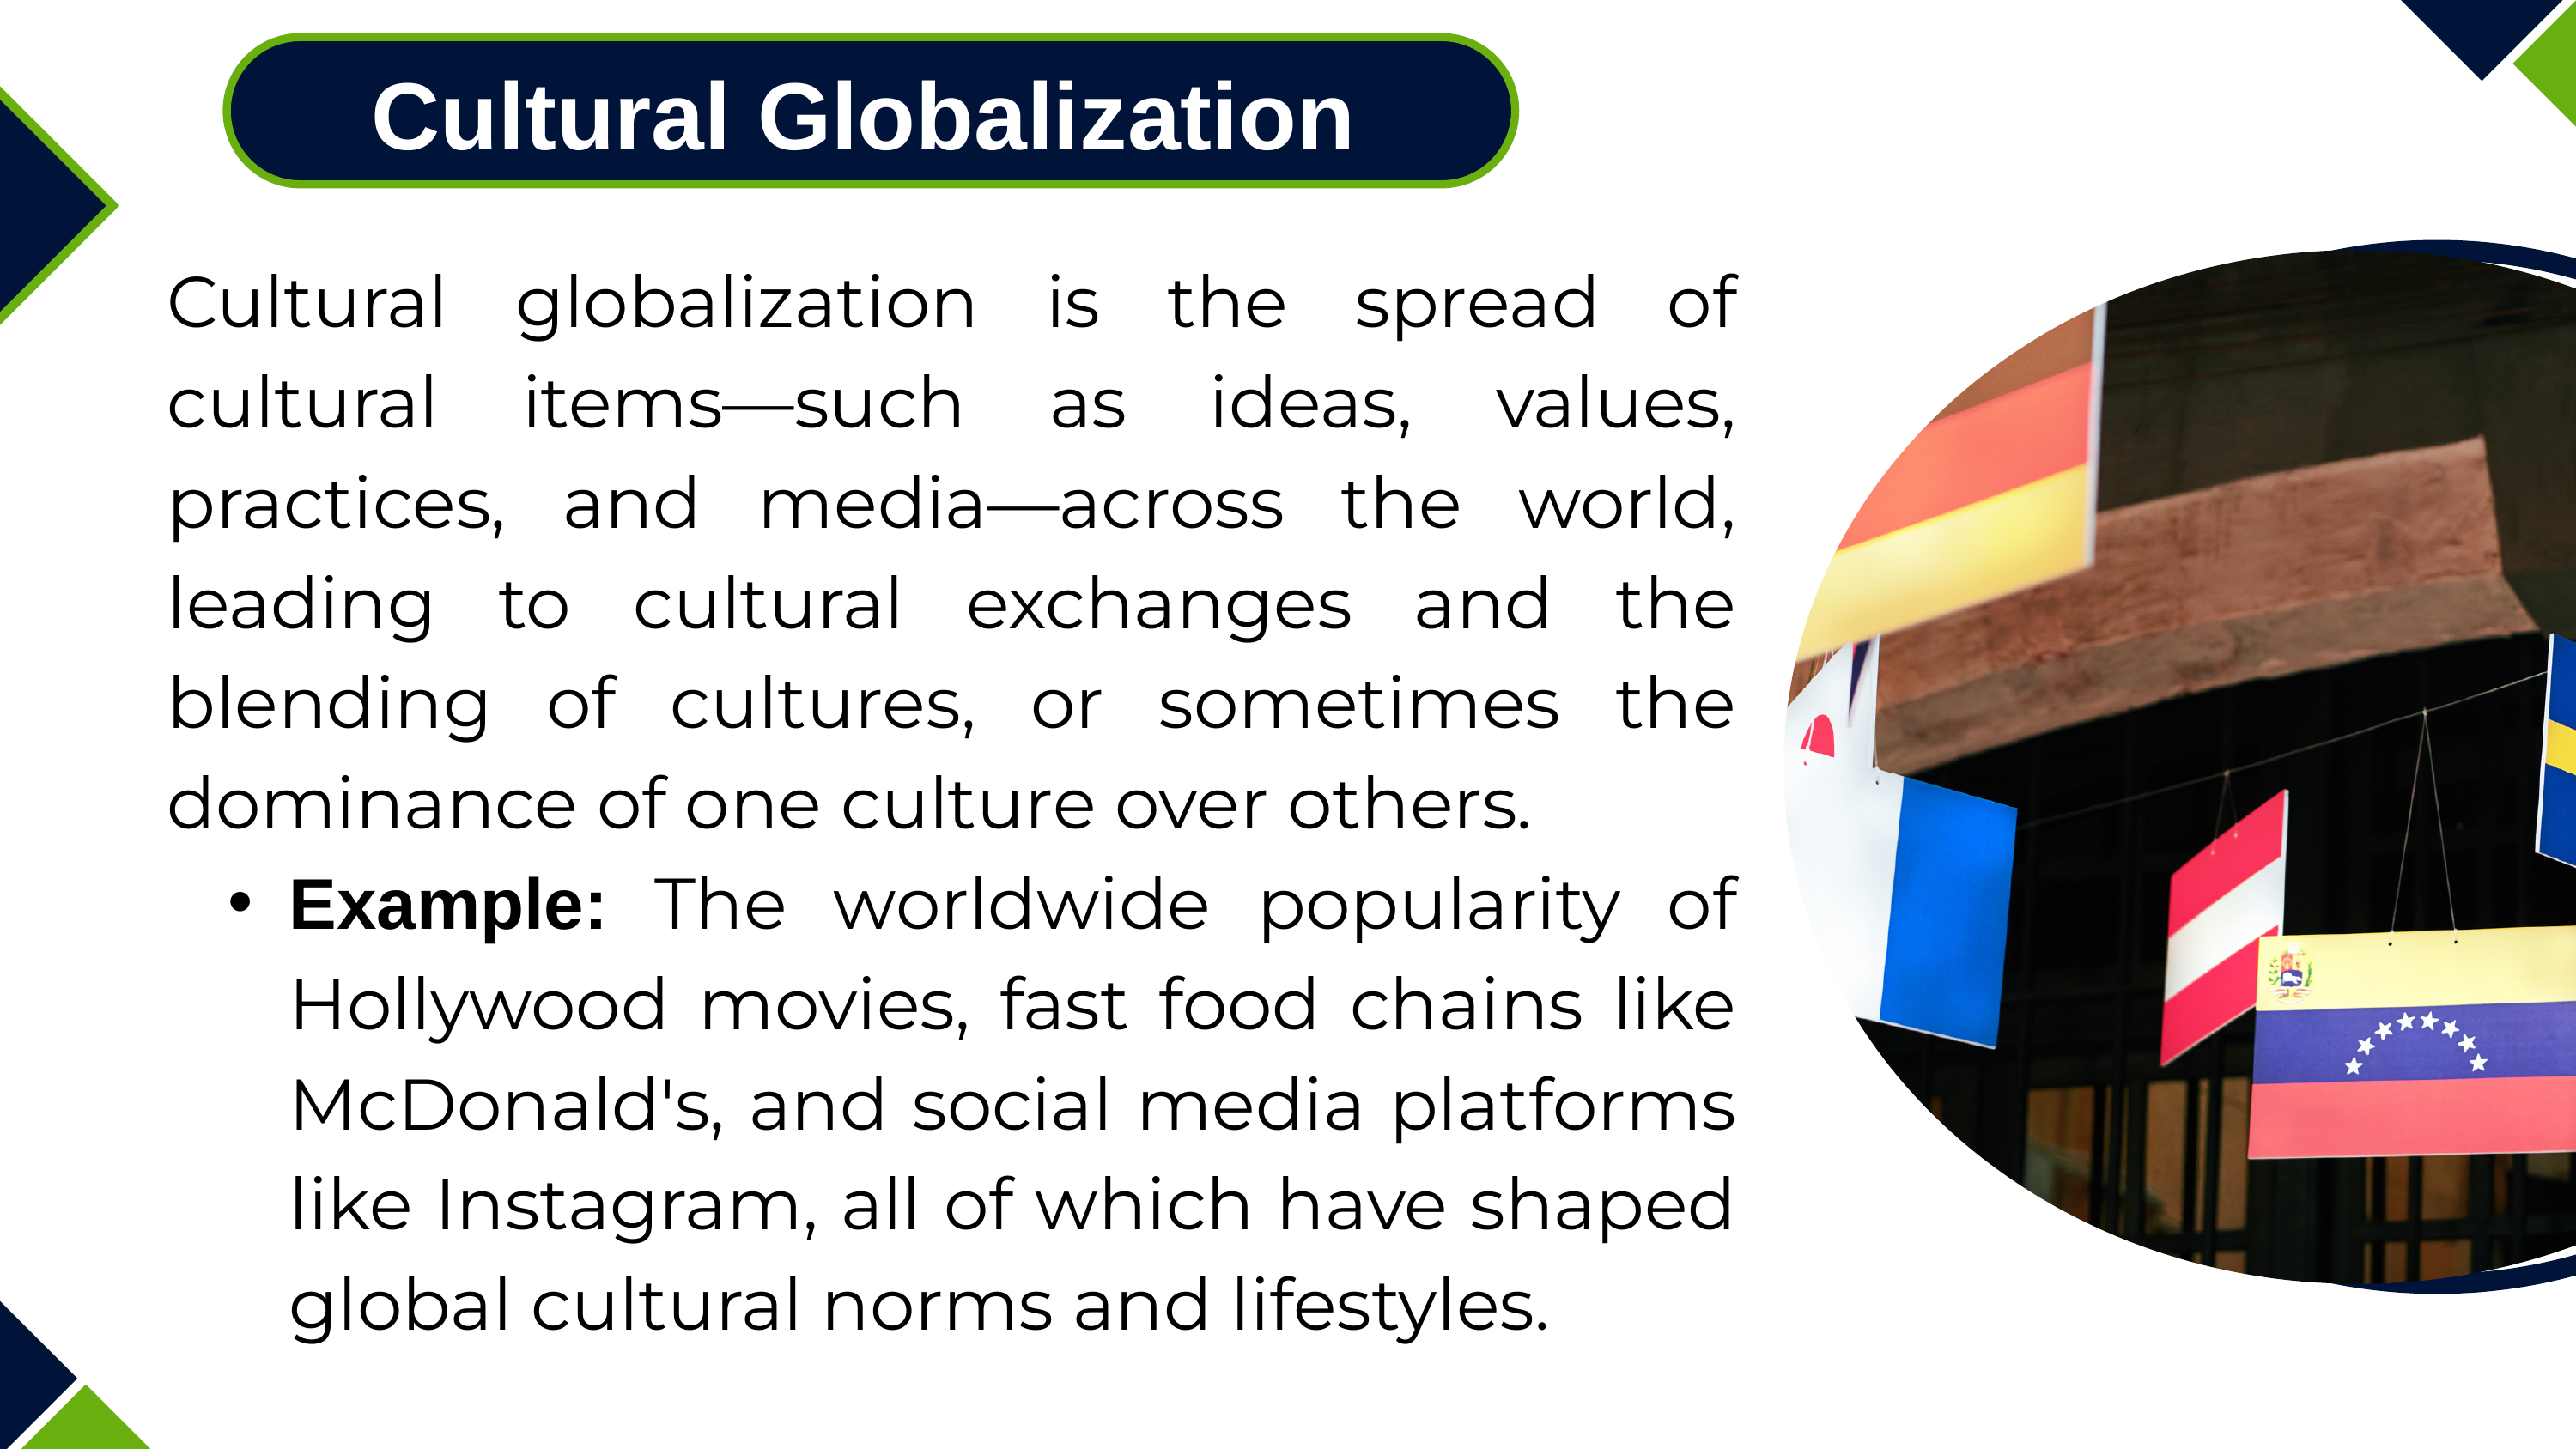

Cultural Globalization

Cultural globalization is the spread of cultural items—such as ideas, values, practices, and media—across the world, leading to cultural exchanges and the blending of cultures, or sometimes the dominance of one culture over others.
Example: The worldwide popularity of Hollywood movies, fast food chains like McDonald's, and social media platforms like Instagram, all of which have shaped global cultural norms and lifestyles.